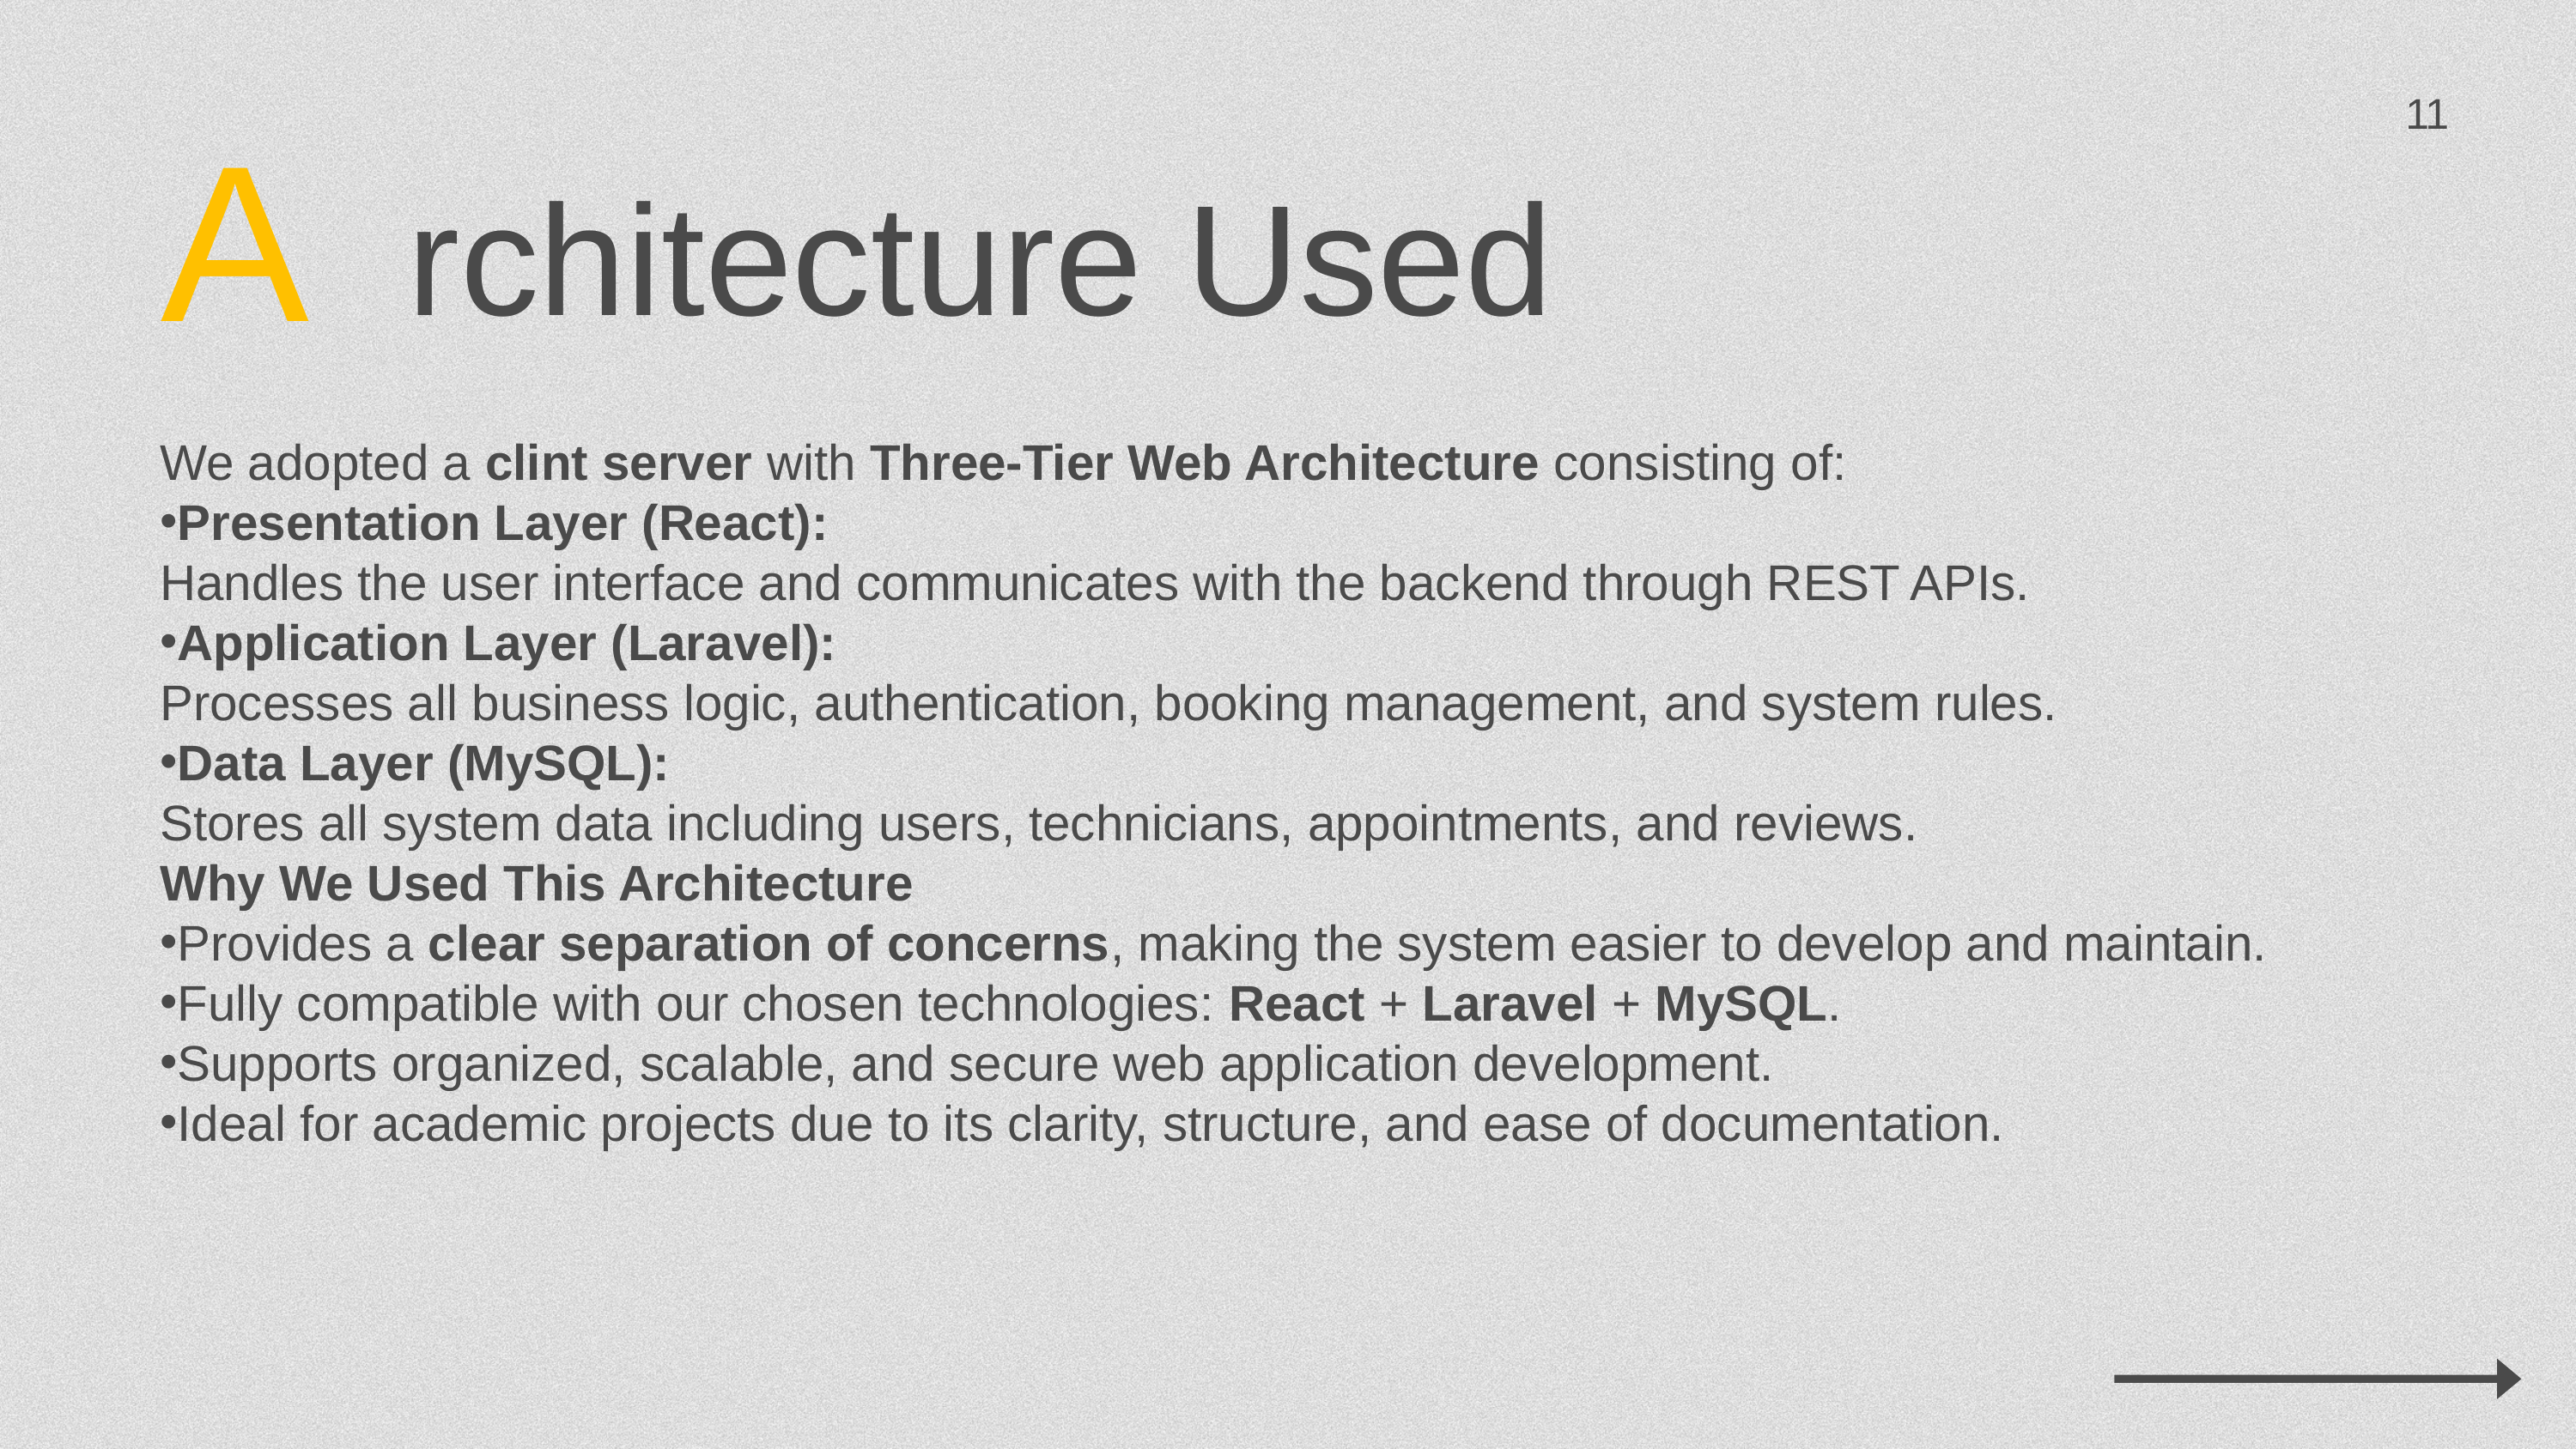

11
rchitecture Used
A
We adopted a clint server with Three-Tier Web Architecture consisting of:
Presentation Layer (React):
Handles the user interface and communicates with the backend through REST APIs.
Application Layer (Laravel):
Processes all business logic, authentication, booking management, and system rules.
Data Layer (MySQL):
Stores all system data including users, technicians, appointments, and reviews.
Why We Used This Architecture
Provides a clear separation of concerns, making the system easier to develop and maintain.
Fully compatible with our chosen technologies: React + Laravel + MySQL.
Supports organized, scalable, and secure web application development.
Ideal for academic projects due to its clarity, structure, and ease of documentation.